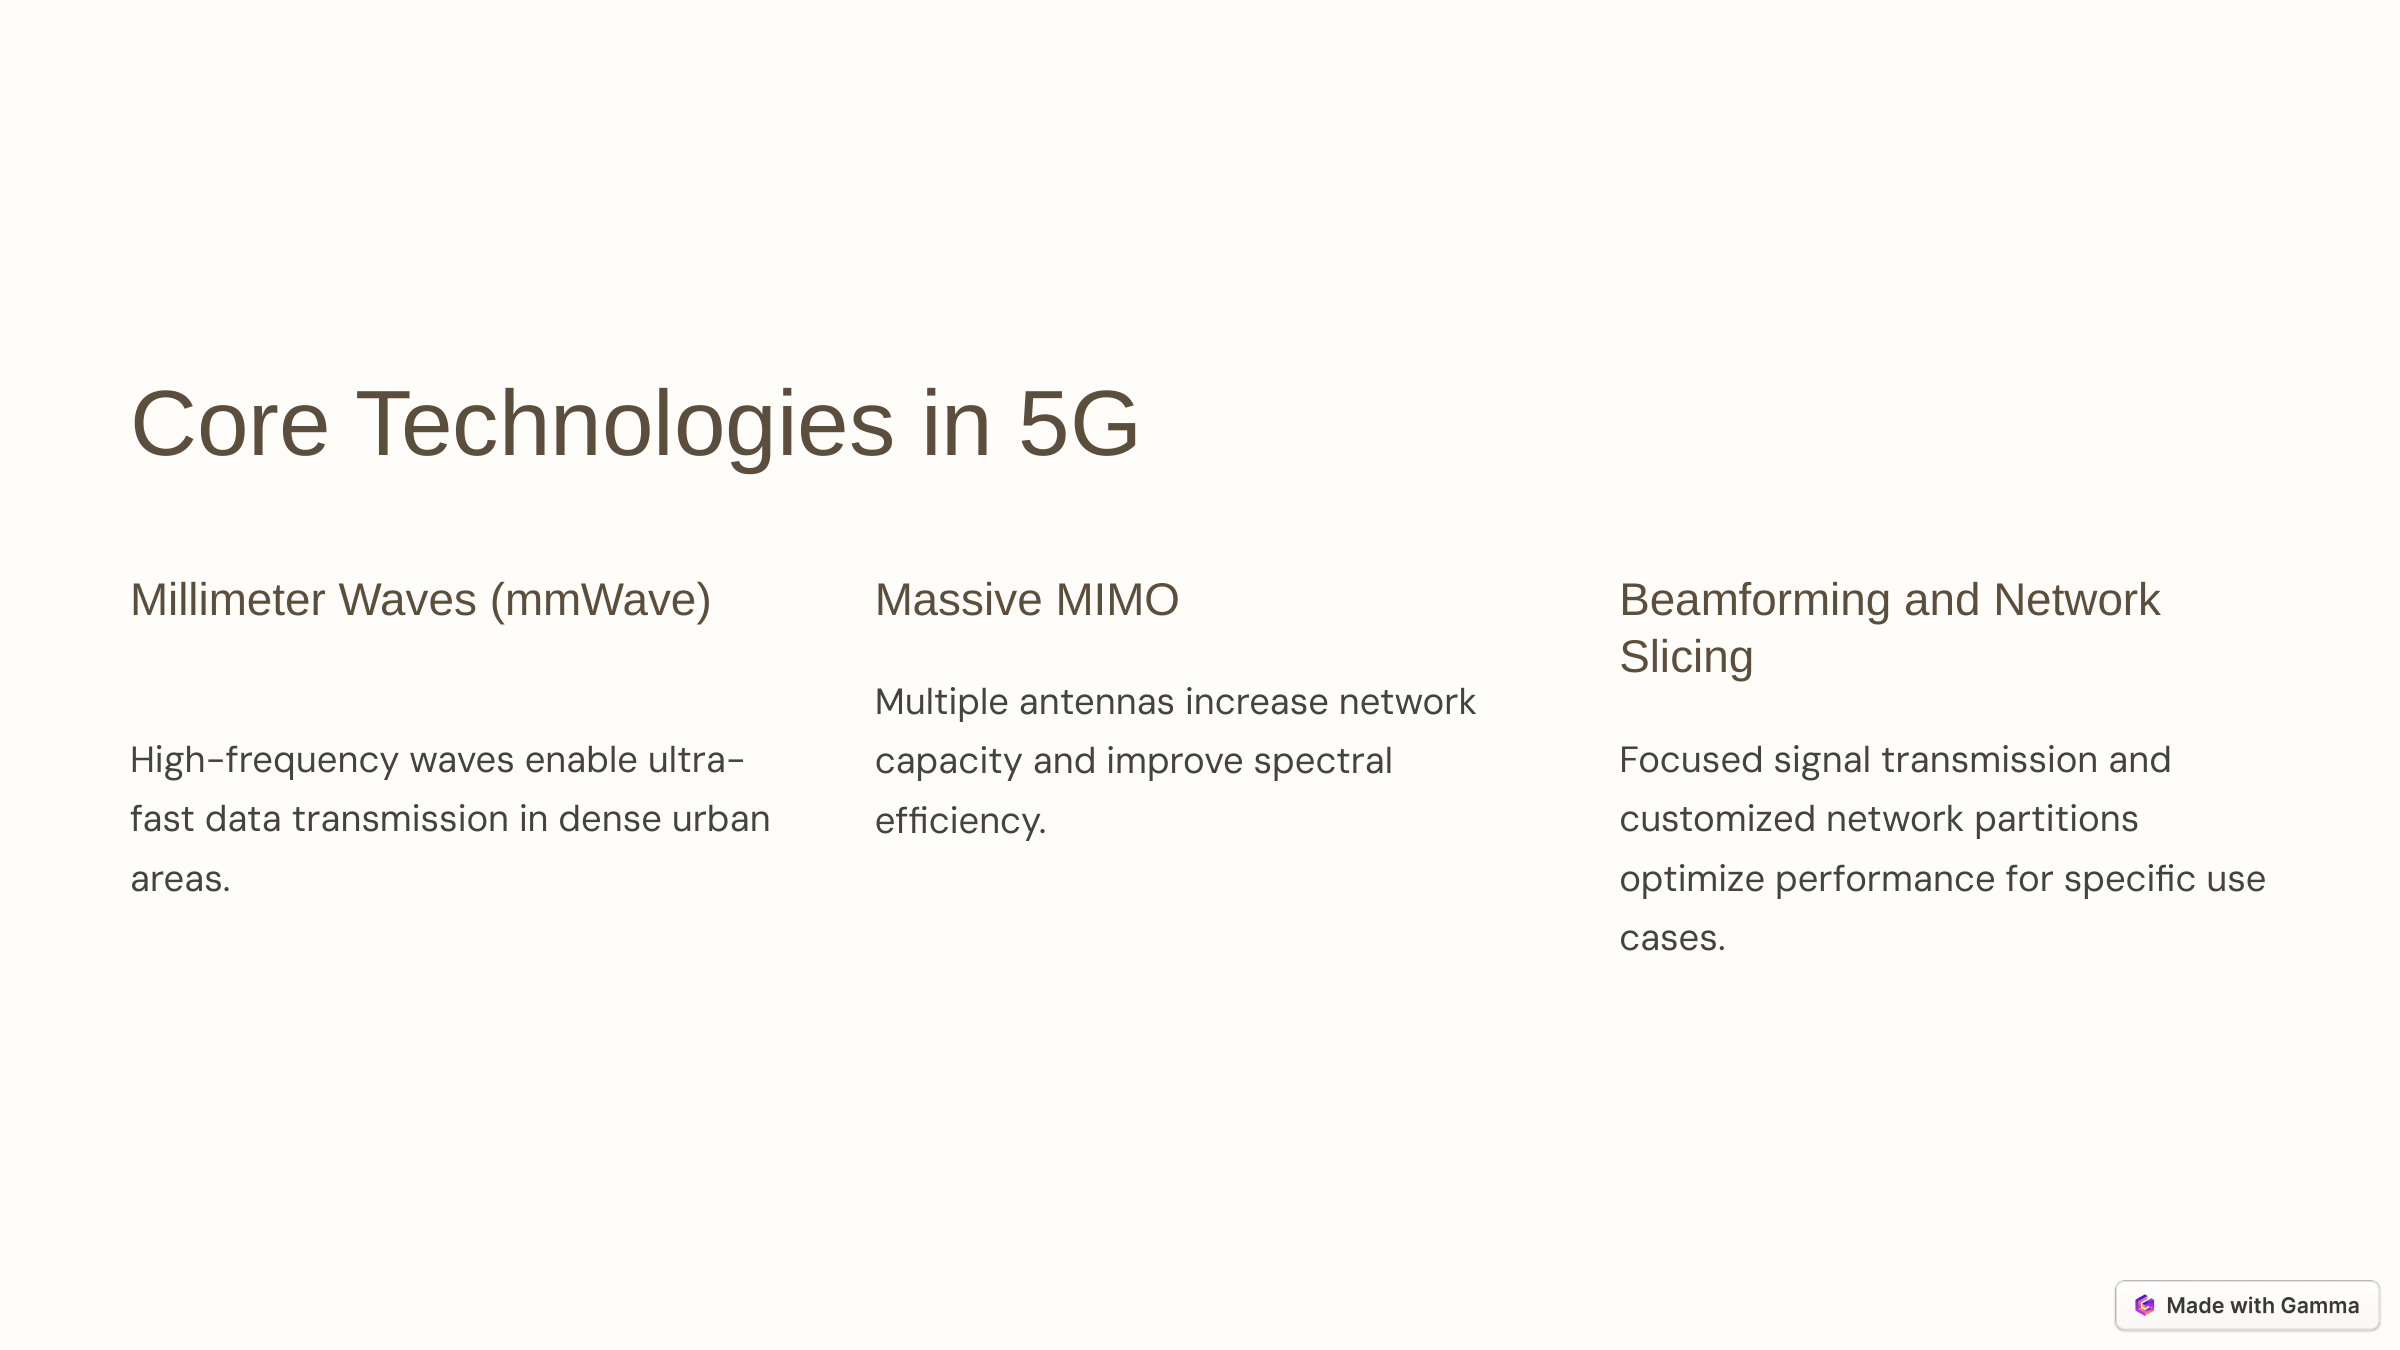

Core Technologies in 5G
Millimeter Waves (mmWave)
Massive MIMO
Beamforming and Network Slicing
Multiple antennas increase network capacity and improve spectral efficiency.
High-frequency waves enable ultra-fast data transmission in dense urban areas.
Focused signal transmission and customized network partitions optimize performance for specific use cases.